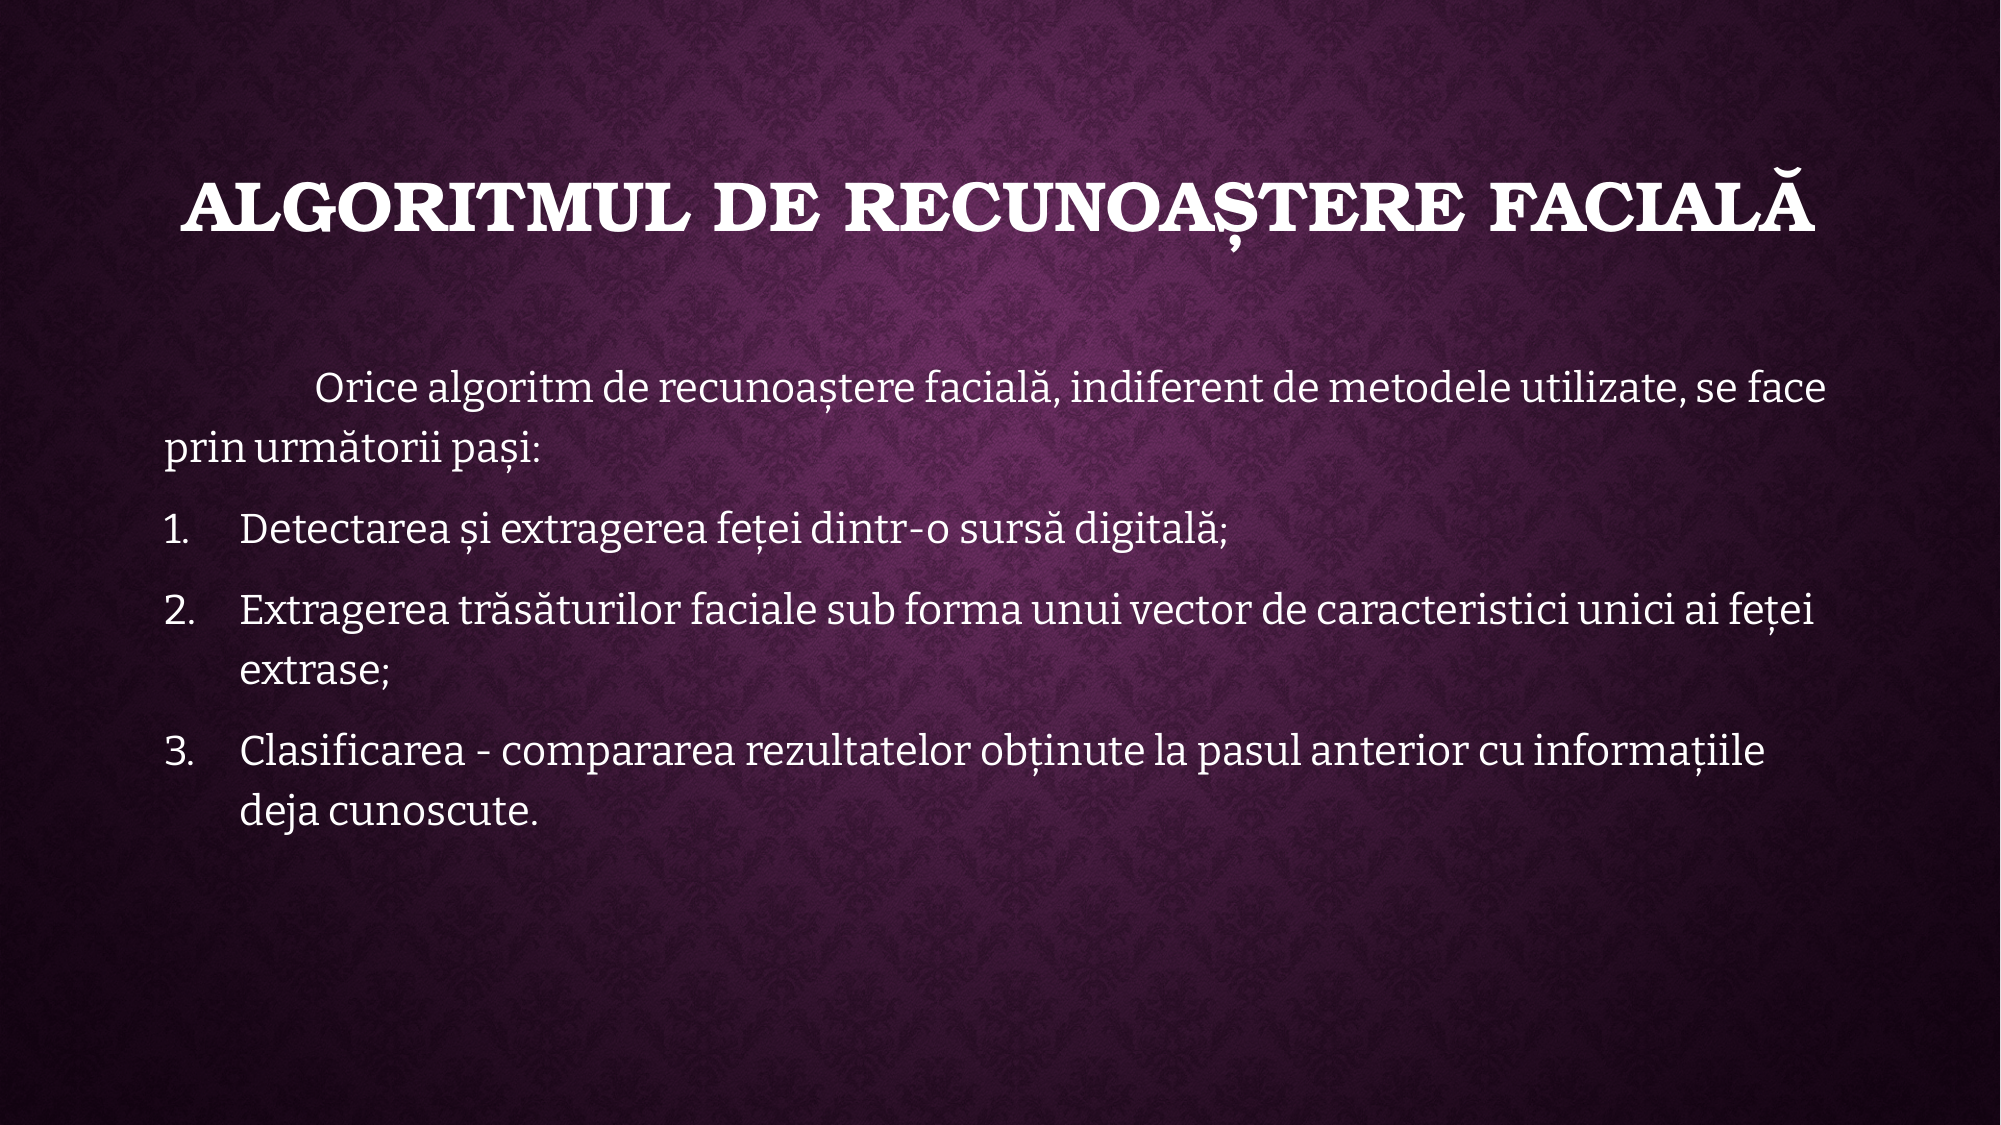

# Algoritmul de recunoaștere facială
	Orice algoritm de recunoaștere facială, indiferent de metodele utilizate, se face prin următorii pași:
Detectarea și extragerea feței dintr-o sursă digitală;
Extragerea trăsăturilor faciale sub forma unui vector de caracteristici unici ai feței extrase;
Clasificarea - compararea rezultatelor obținute la pasul anterior cu informațiile deja cunoscute.